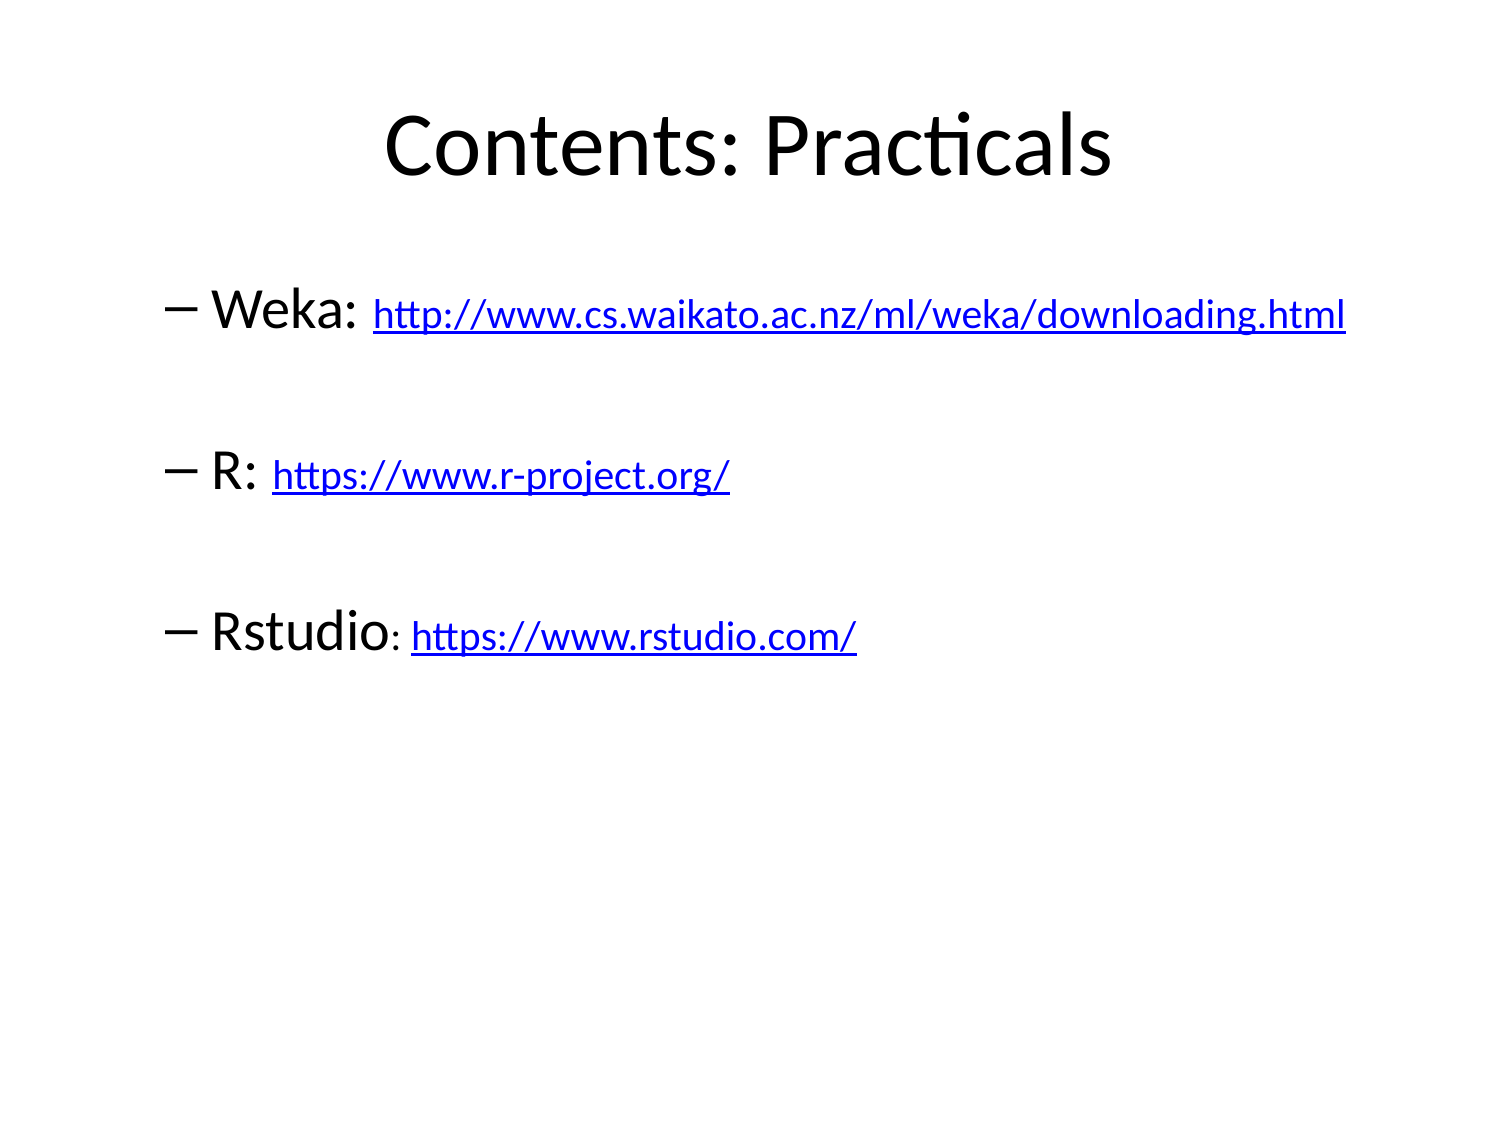

# Contents: Practicals
Weka: http://www.cs.waikato.ac.nz/ml/weka/downloading.html

R: https://www.r-project.org/

Rstudio: https://www.rstudio.com/